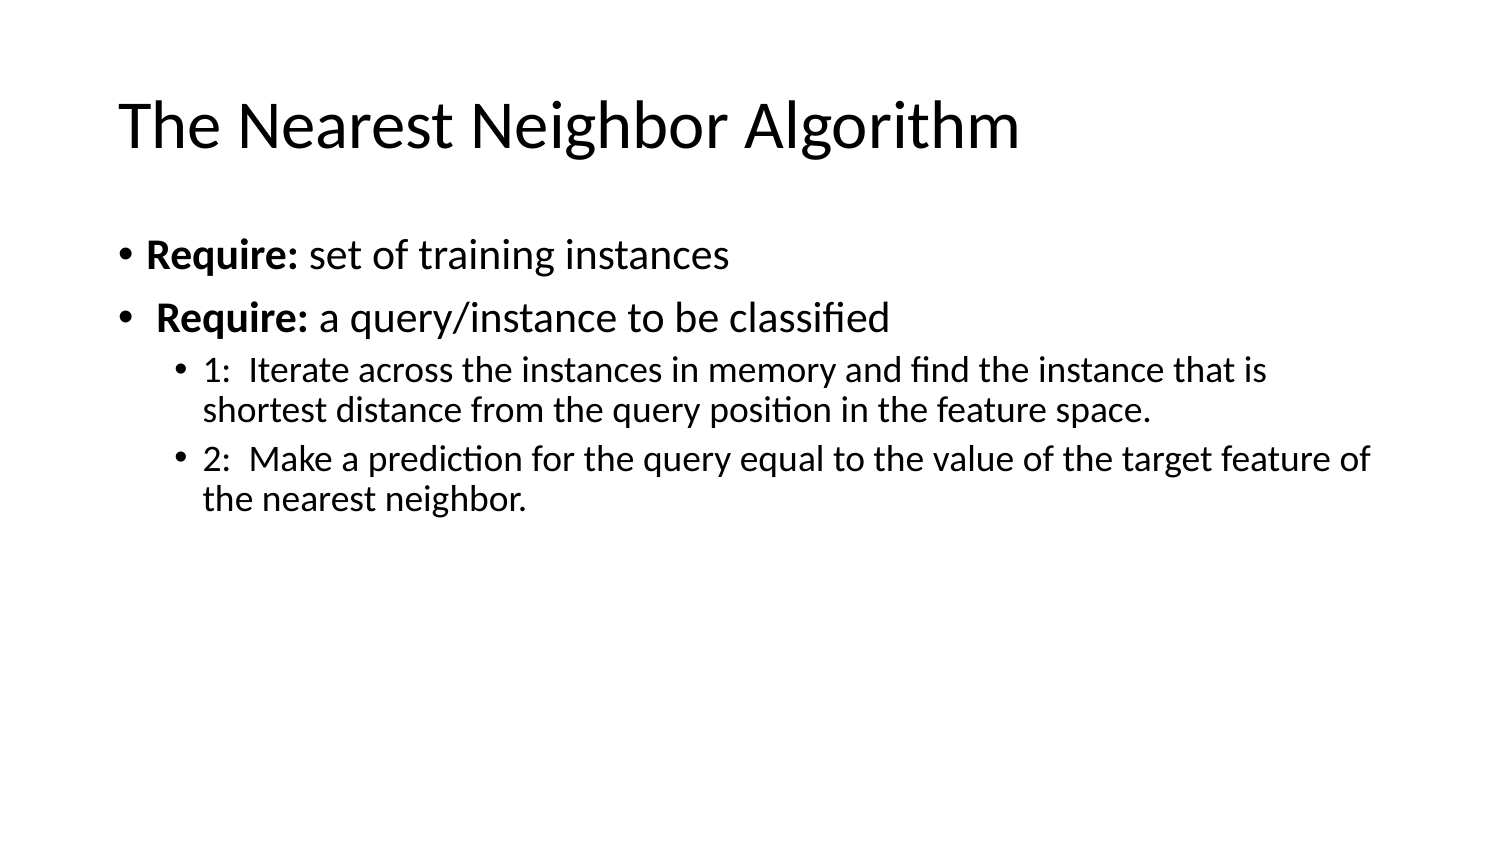

# The Nearest Neighbor Algorithm
Require: set of training instances
 Require: a query/instance to be classified
1:  Iterate across the instances in memory and find the instance that is shortest distance from the query position in the feature space.
2:  Make a prediction for the query equal to the value of the target feature of the nearest neighbor.